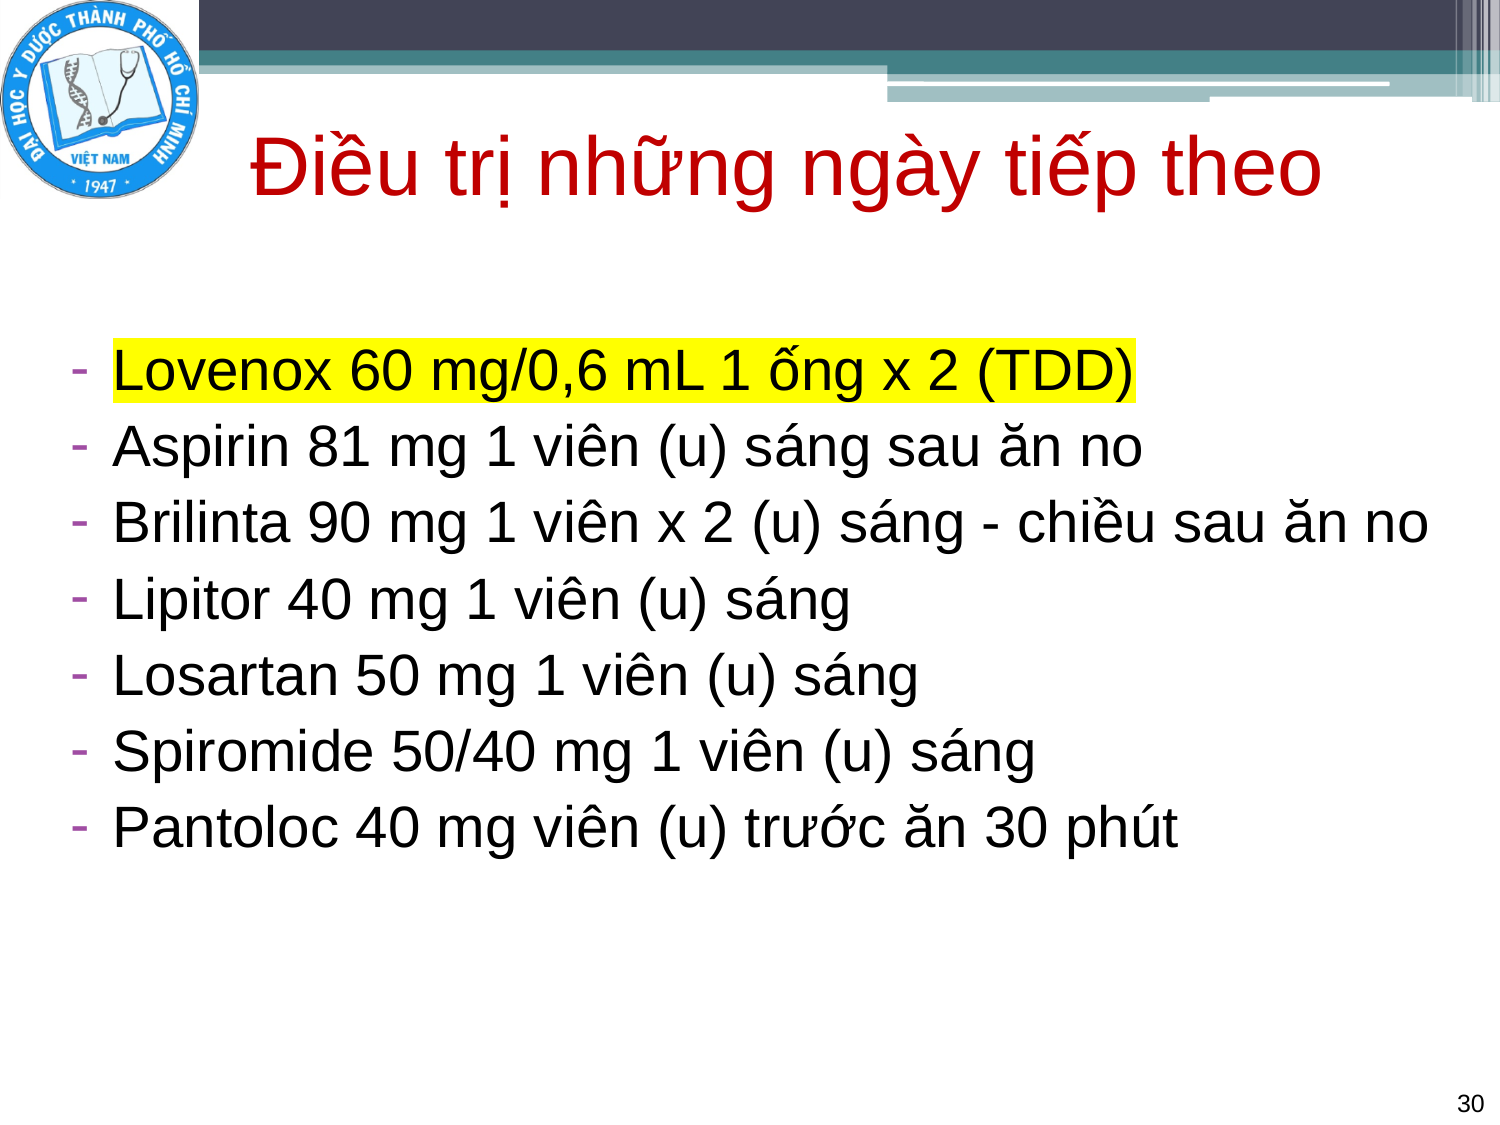

# Điều trị những ngày tiếp theo
Lovenox 60 mg/0,6 mL 1 ống x 2 (TDD)
Aspirin 81 mg 1 viên (u) sáng sau ăn no
Brilinta 90 mg 1 viên x 2 (u) sáng - chiều sau ăn no
Lipitor 40 mg 1 viên (u) sáng
Losartan 50 mg 1 viên (u) sáng
Spiromide 50/40 mg 1 viên (u) sáng
Pantoloc 40 mg viên (u) trước ăn 30 phút

30